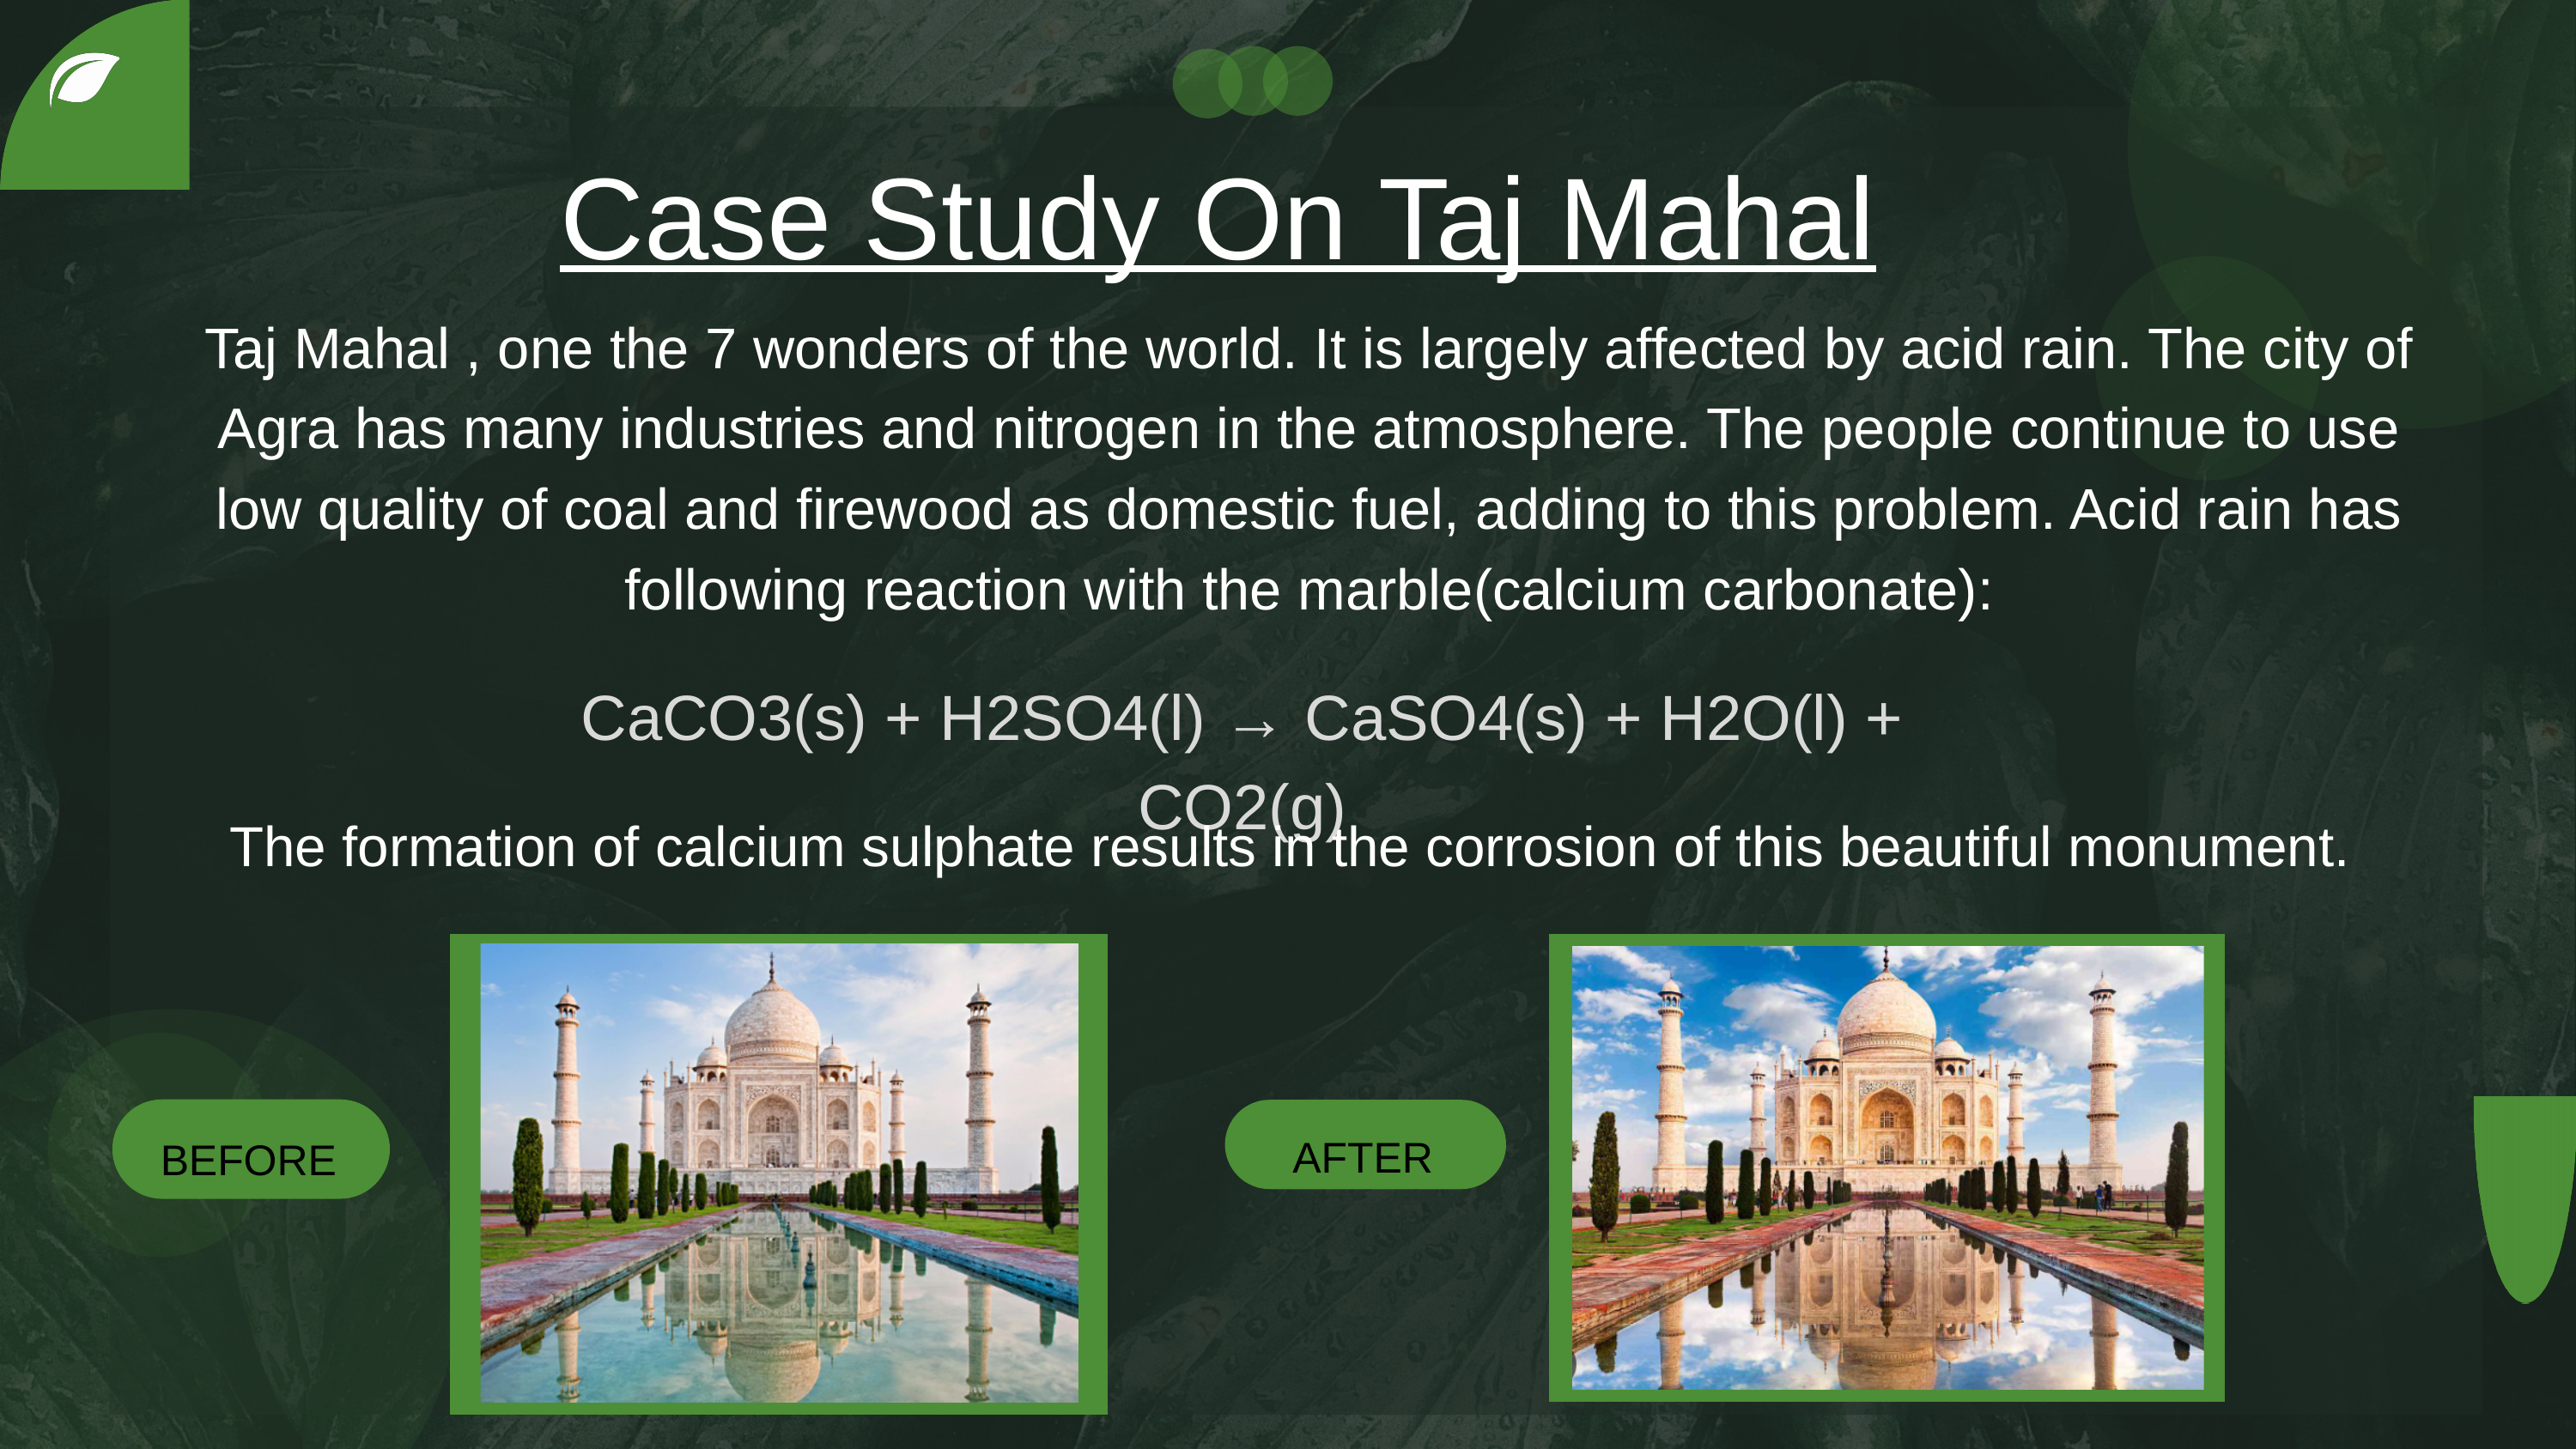

Case Study On Taj Mahal

Taj Mahal , one the 7 wonders of the world. It is largely affected by acid rain. The city of Agra has many industries and nitrogen in the atmosphere. The people continue to use low quality of coal and firewood as domestic fuel, adding to this problem. Acid rain has following reaction with the marble(calcium carbonate):
CaCO3(s) + H2SO4(l) → CaSO4(s) + H2O(l) + CO2(g)
The formation of calcium sulphate results in the corrosion of this beautiful monument.

AFTER
BEFORE